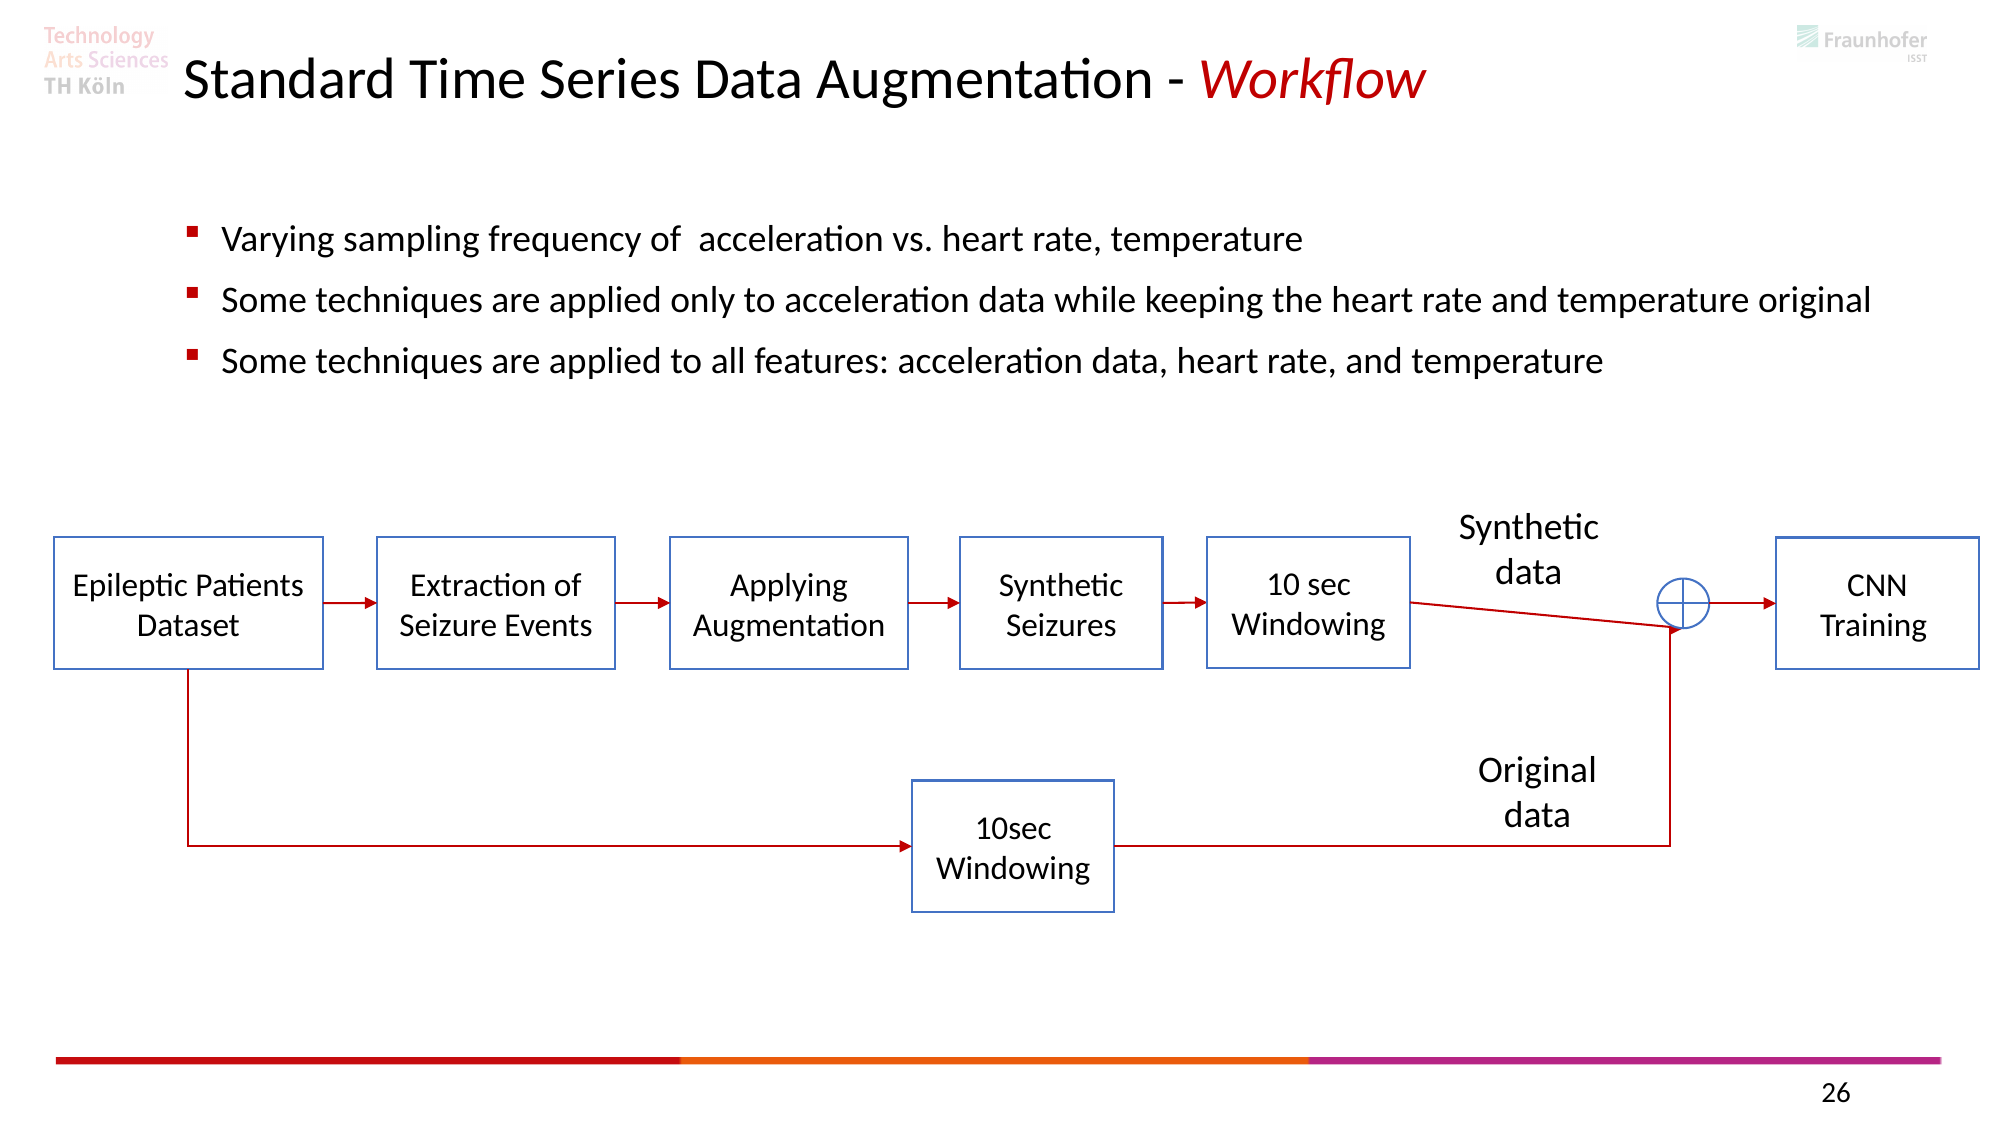

Standard Time Series Data Augmentation - Workflow
Varying sampling frequency of  acceleration vs. heart rate, temperature
Some techniques are applied only to acceleration data while keeping the heart rate and temperature original
Some techniques are applied to all features: acceleration data, heart rate, and temperature

Synthetic data
10 sec Windowing
Extraction of Seizure Events
Applying Augmentation
Synthetic Seizures
Epileptic Patients Dataset
CNN Training

Original data
10sec
Windowing
26